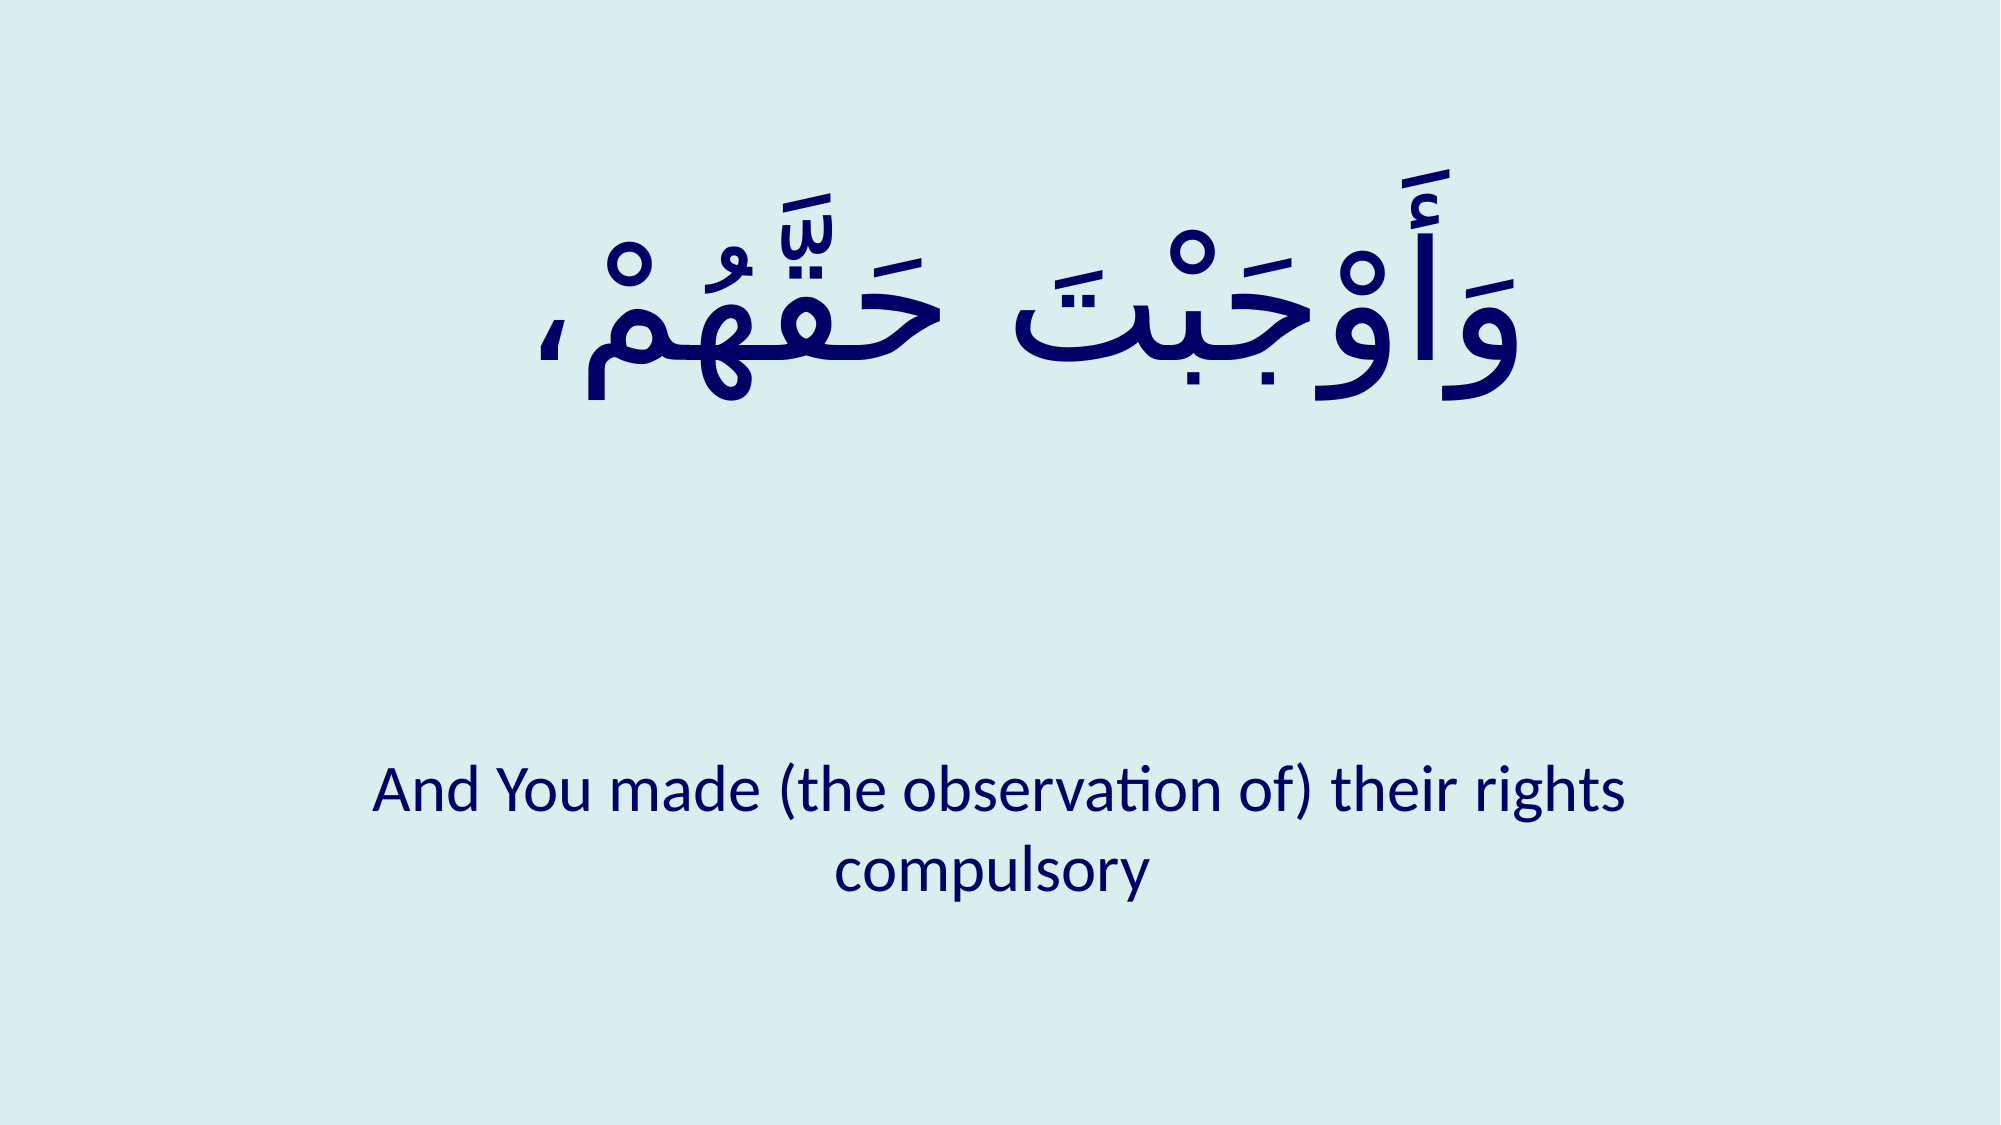

# وَأَوْجَبْتَ حَقَّهُمْ،
And You made (the observation of) their rights compulsory